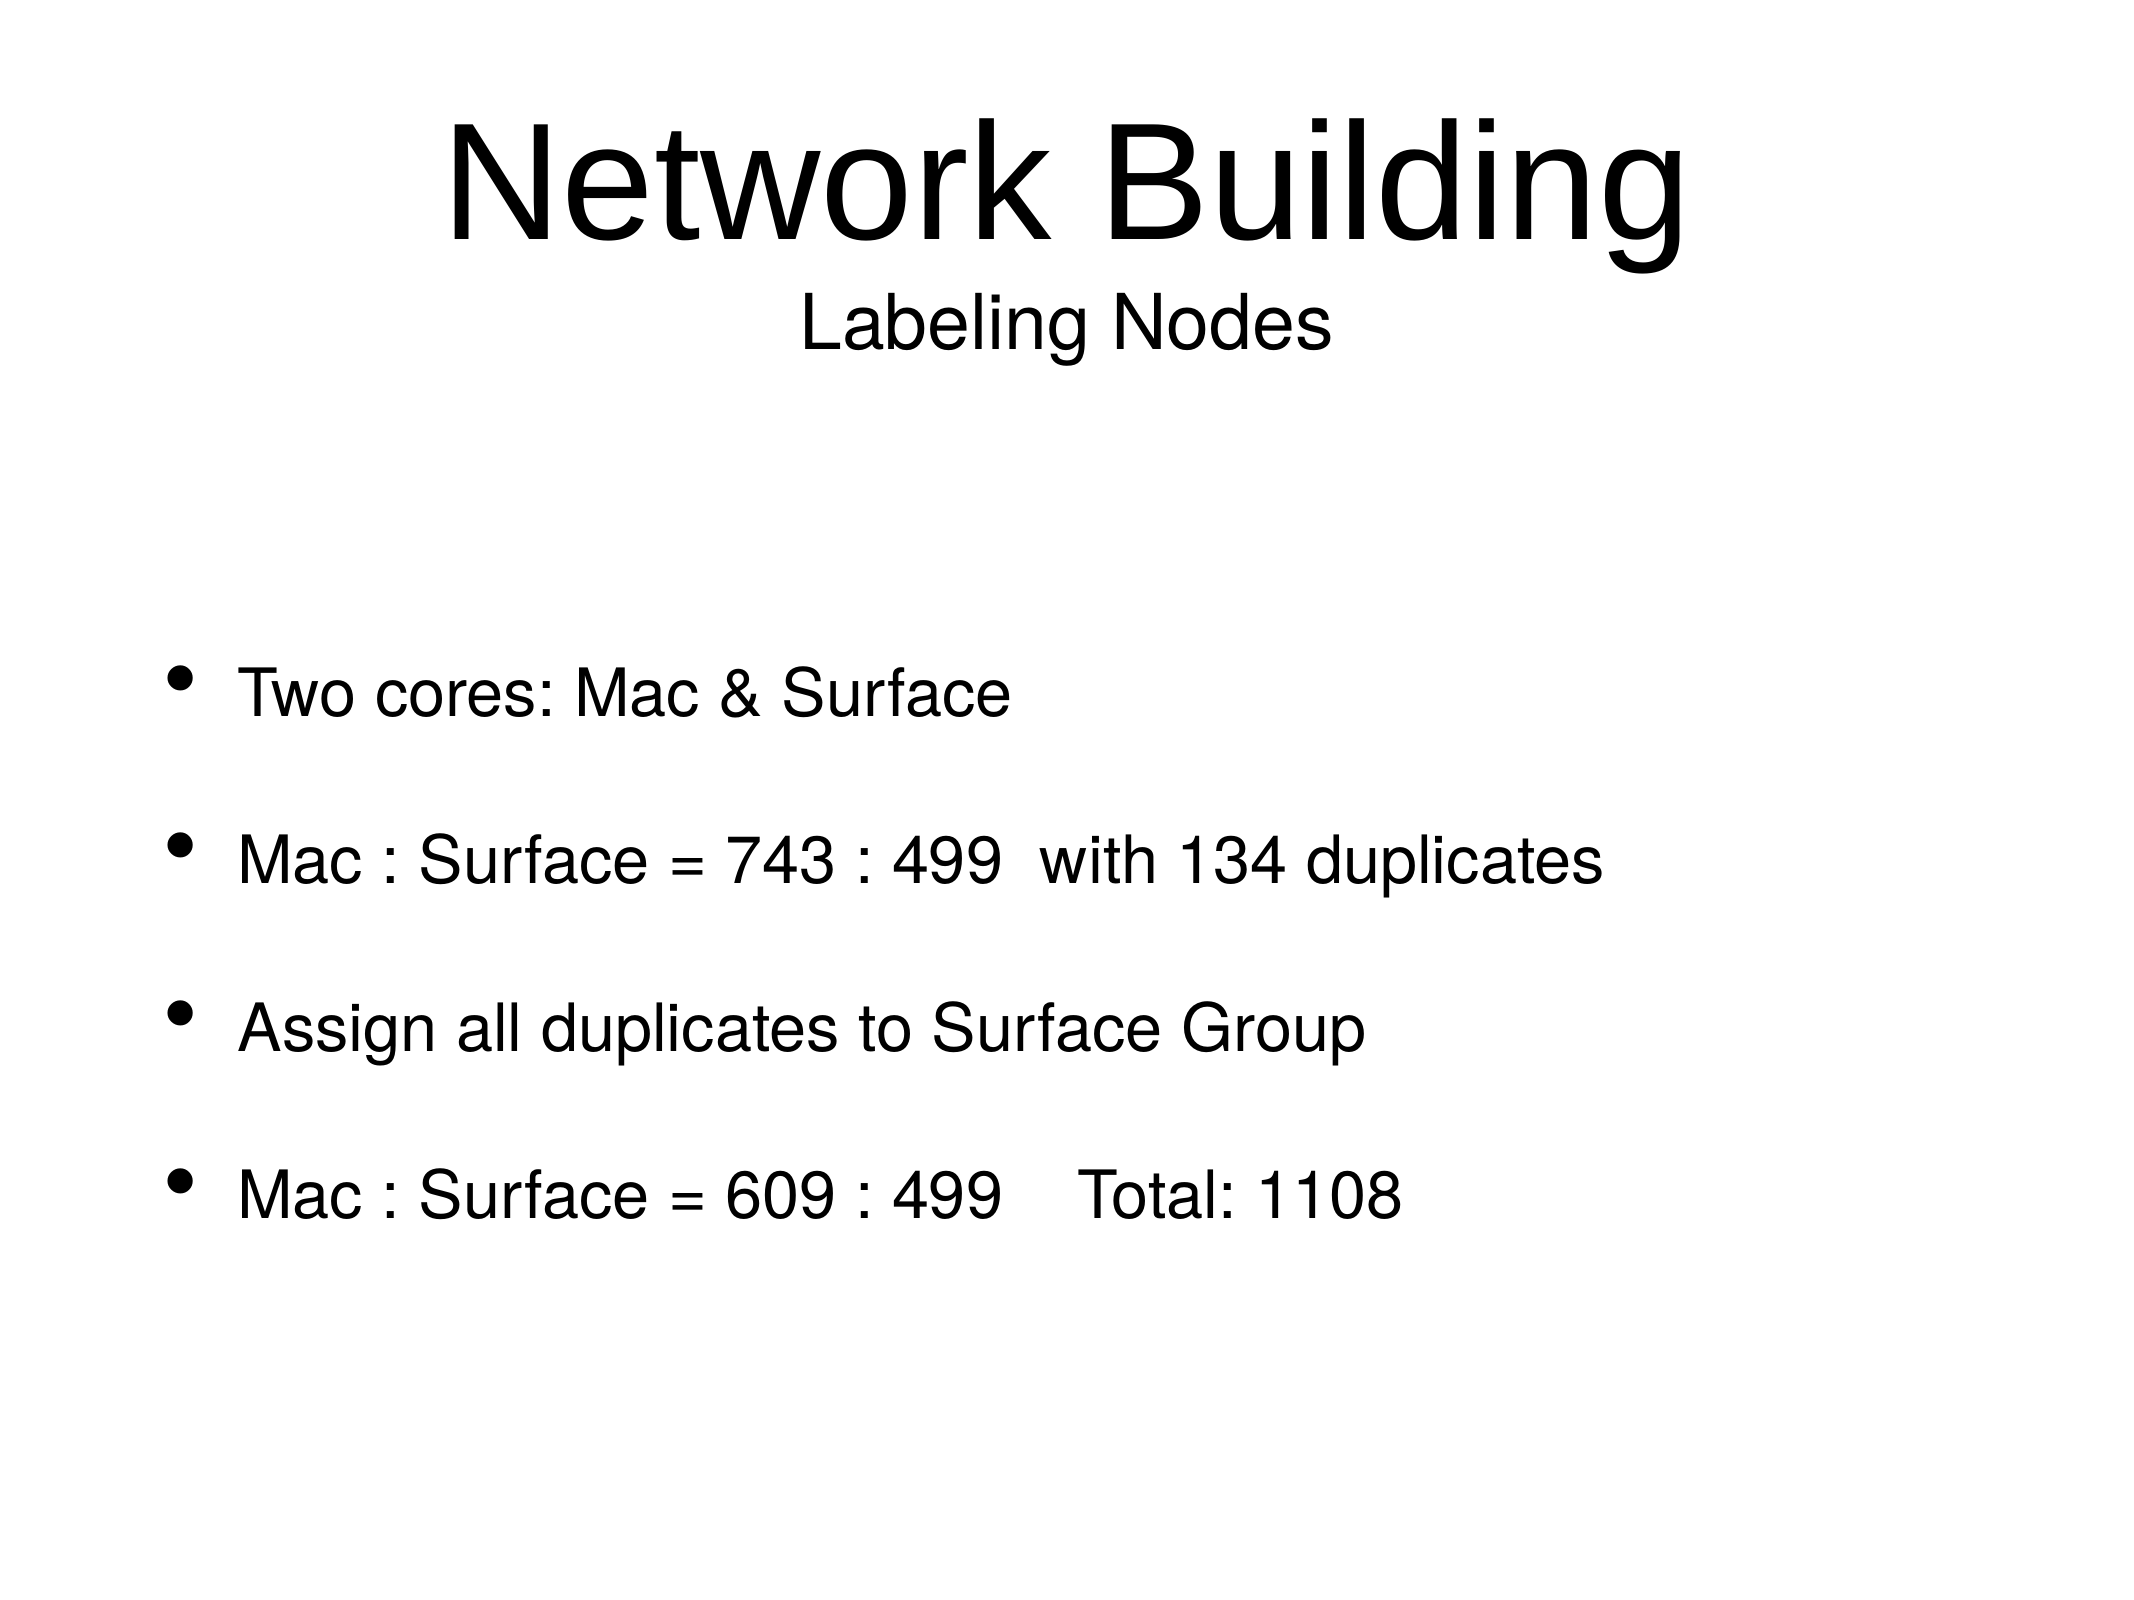

# Network Building
Labeling Nodes
Two cores: Mac & Surface
Mac : Surface = 743 : 499  with 134 duplicates
Assign all duplicates to Surface Group
Mac : Surface = 609 : 499    Total: 1108